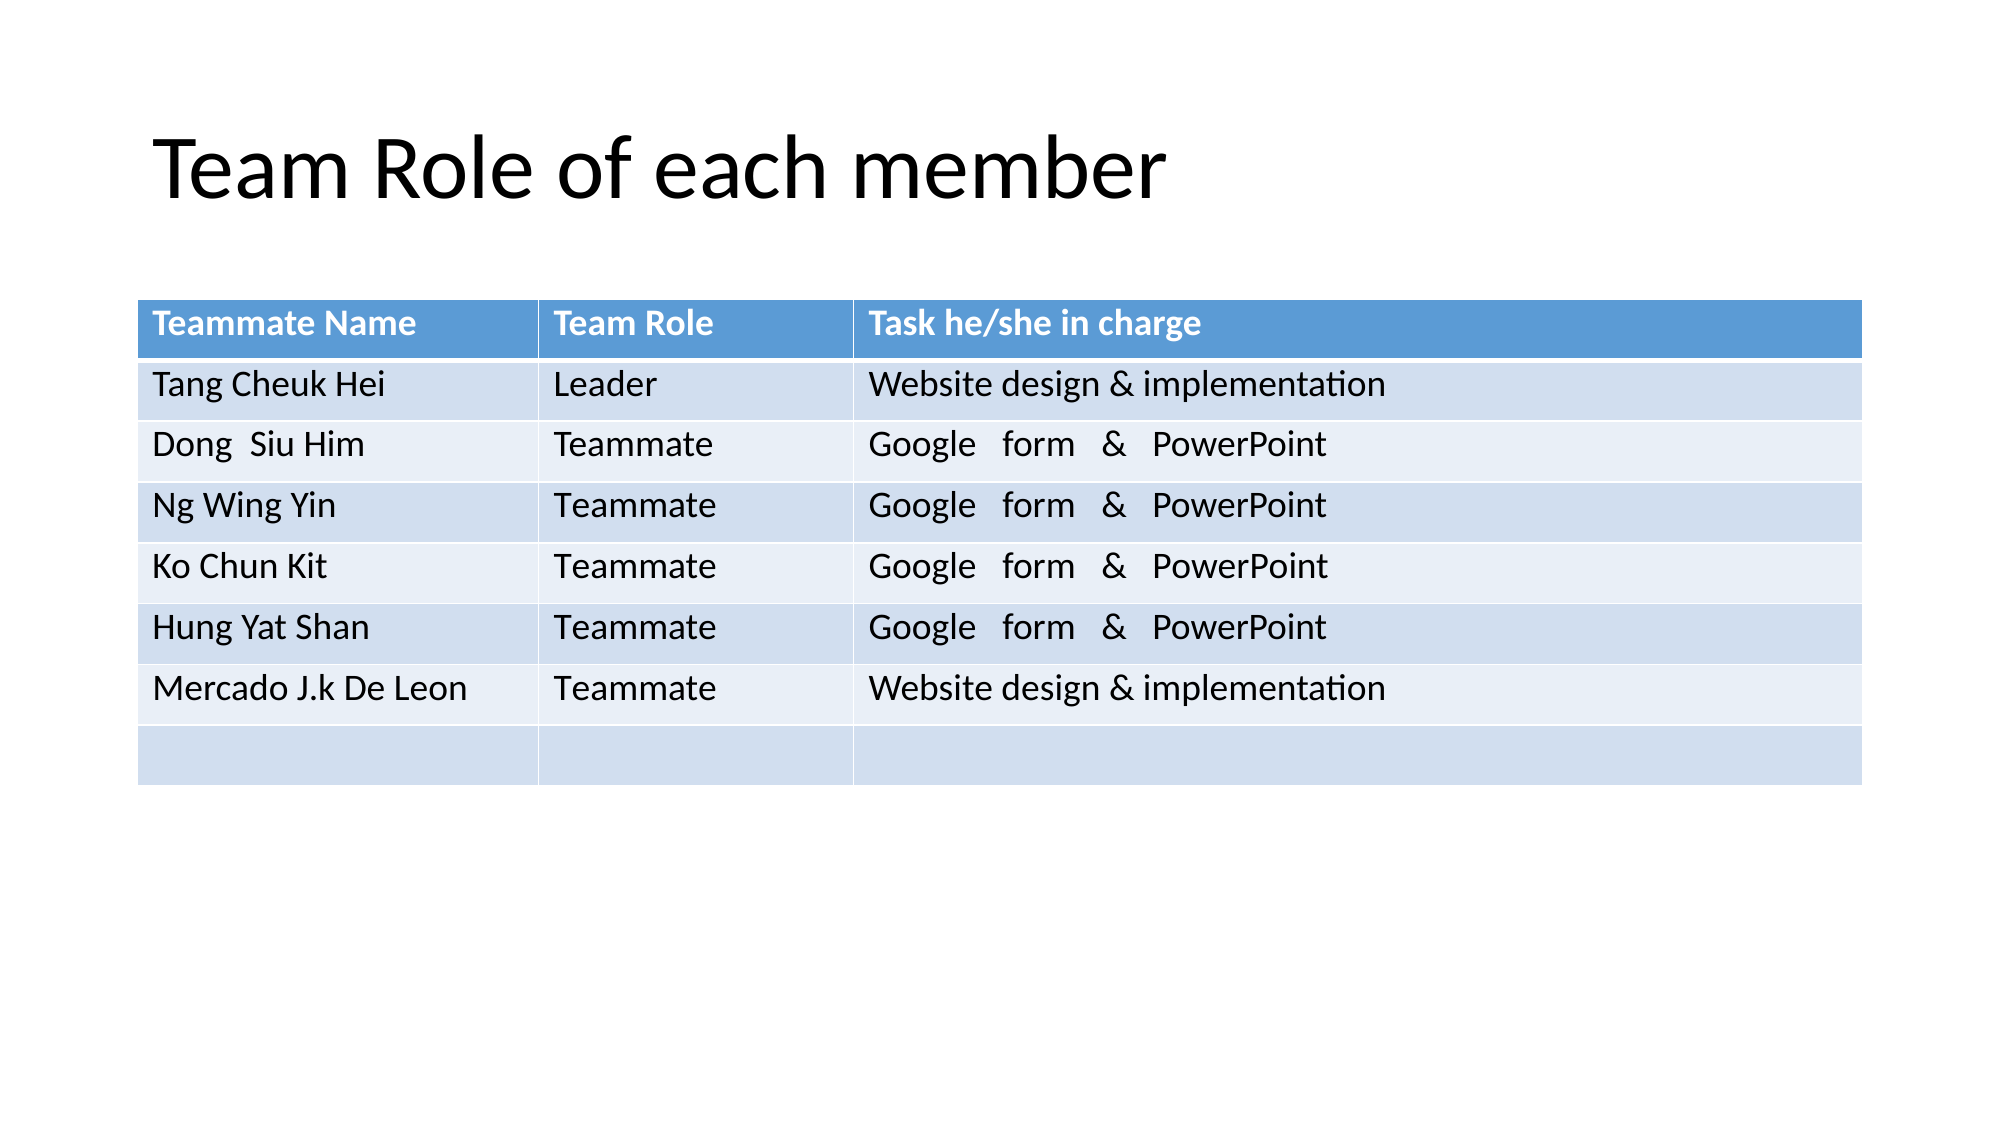

# Team Role of each member
| Teammate Name | Team Role | Task he/she in charge |
| --- | --- | --- |
| Tang Cheuk Hei | Leader | Website design & implementation |
| Dong  Siu Him | Teammate | Google   form   &   PowerPoint |
| Ng Wing Yin | Teammate | Google   form   &   PowerPoint |
| Ko Chun Kit | Teammate | Google   form   &   PowerPoint |
| Hung Yat Shan | Teammate | Google   form   &   PowerPoint |
| Mercado J.k De Leon | Teammate | Website design & implementation |
|  |  |  |